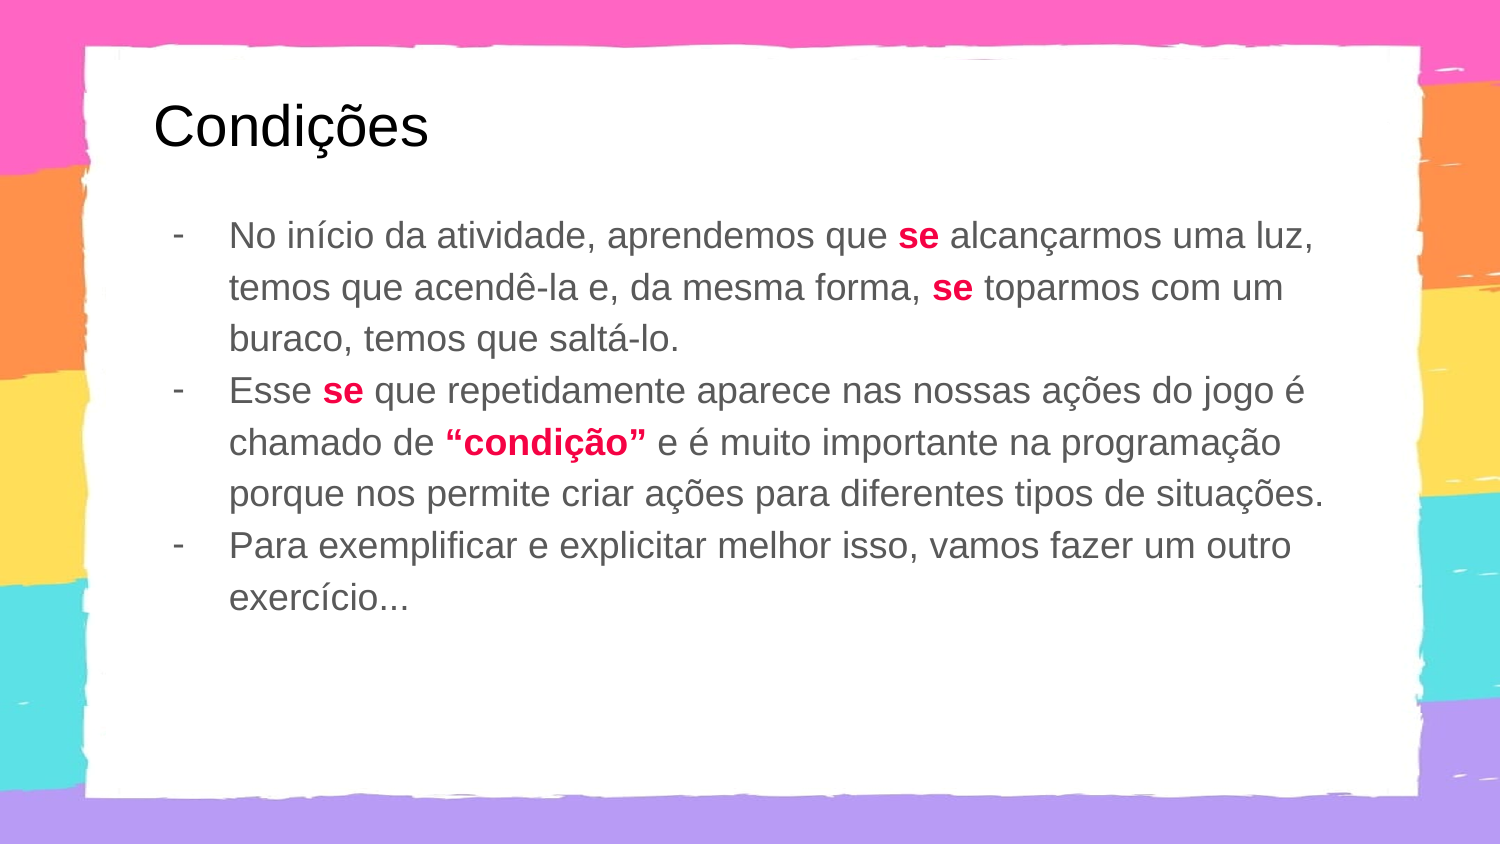

# Condições
No início da atividade, aprendemos que se alcançarmos uma luz, temos que acendê-la e, da mesma forma, se toparmos com um buraco, temos que saltá-lo.
Esse se que repetidamente aparece nas nossas ações do jogo é chamado de “condição” e é muito importante na programação porque nos permite criar ações para diferentes tipos de situações.
Para exemplificar e explicitar melhor isso, vamos fazer um outro exercício...